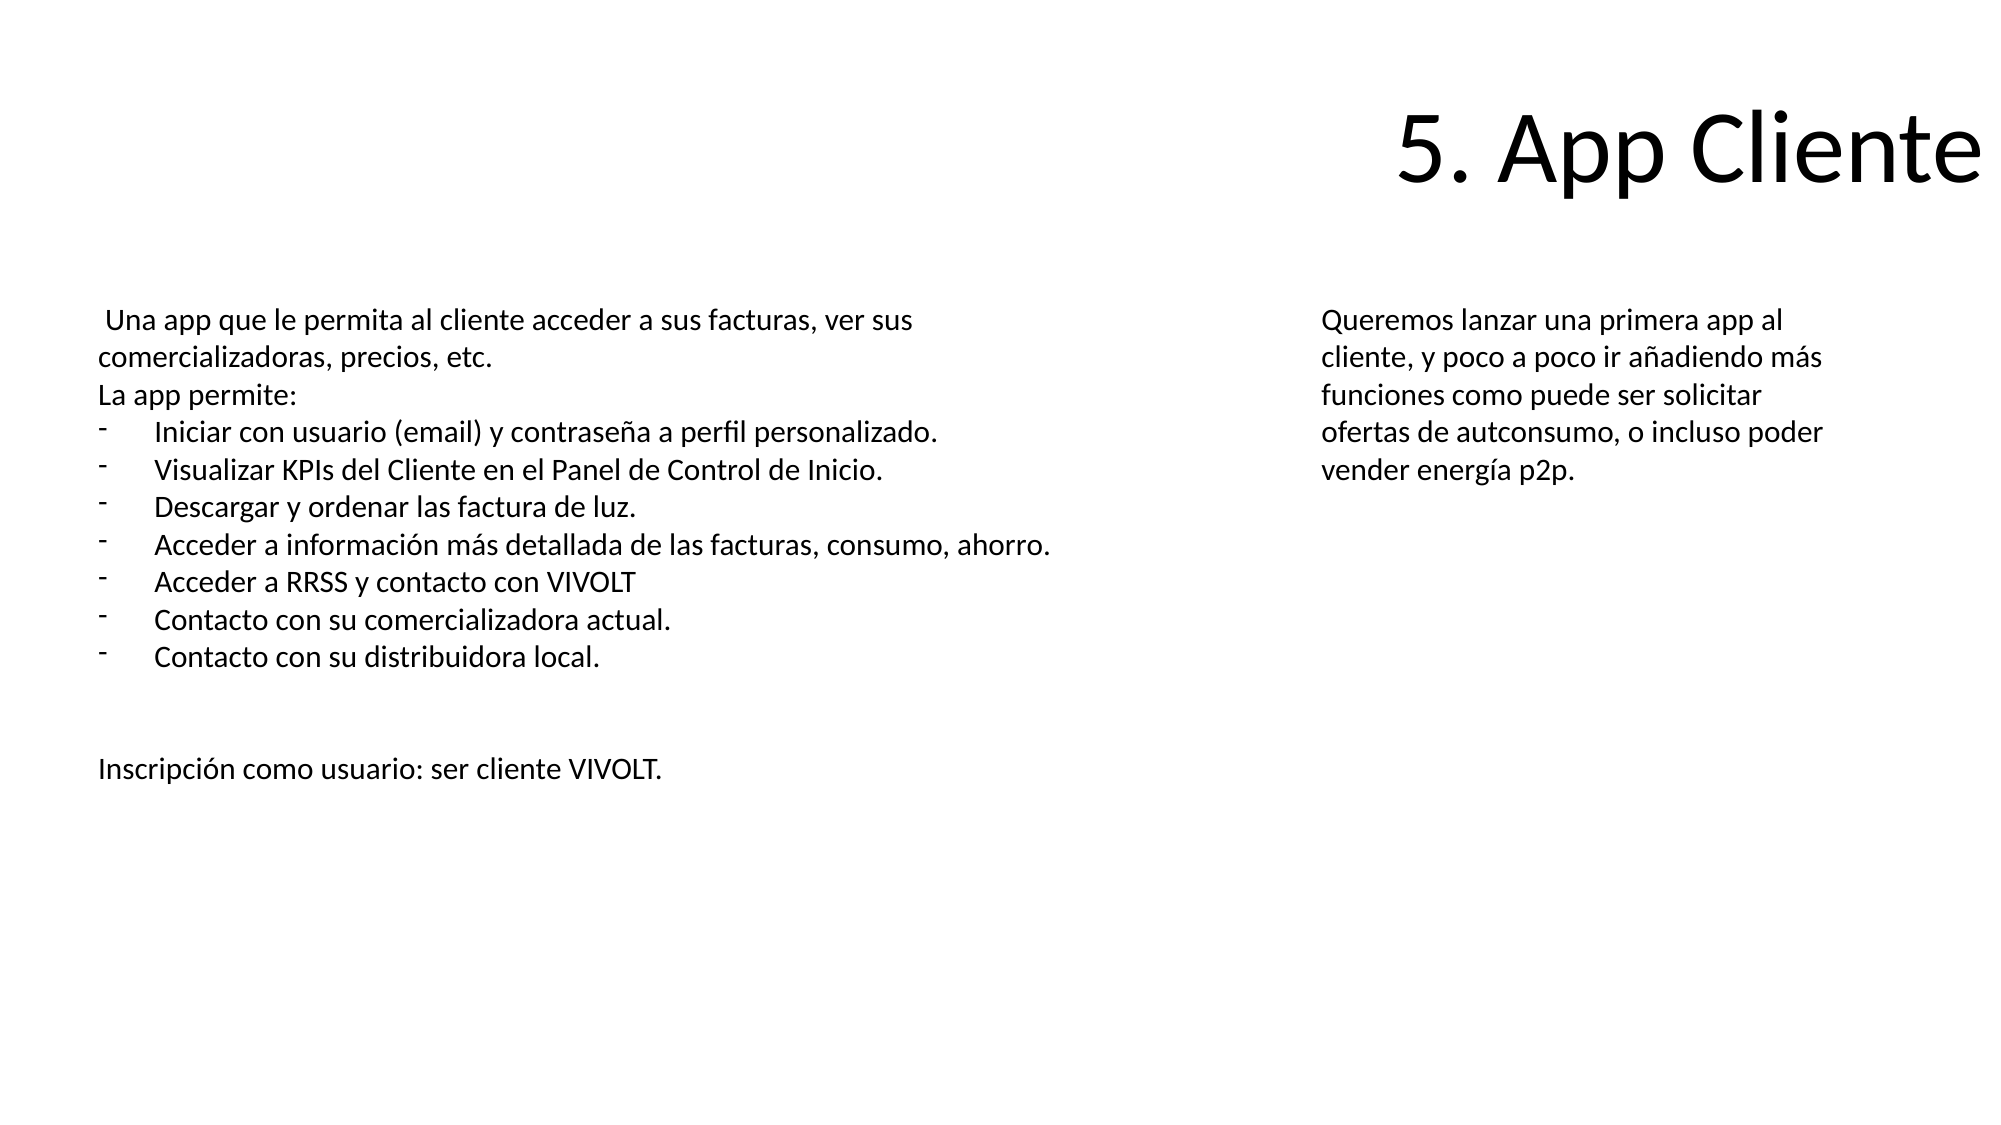

5. App Cliente
 Una app que le permita al cliente acceder a sus facturas, ver sus comercializadoras, precios, etc.
La app permite:
Iniciar con usuario (email) y contraseña a perfil personalizado.
Visualizar KPIs del Cliente en el Panel de Control de Inicio.
Descargar y ordenar las factura de luz.
Acceder a información más detallada de las facturas, consumo, ahorro.
Acceder a RRSS y contacto con VIVOLT
Contacto con su comercializadora actual.
Contacto con su distribuidora local.

Inscripción como usuario: ser cliente VIVOLT.

Queremos lanzar una primera app al cliente, y poco a poco ir añadiendo más funciones como puede ser solicitar ofertas de autconsumo, o incluso poder vender energía p2p.